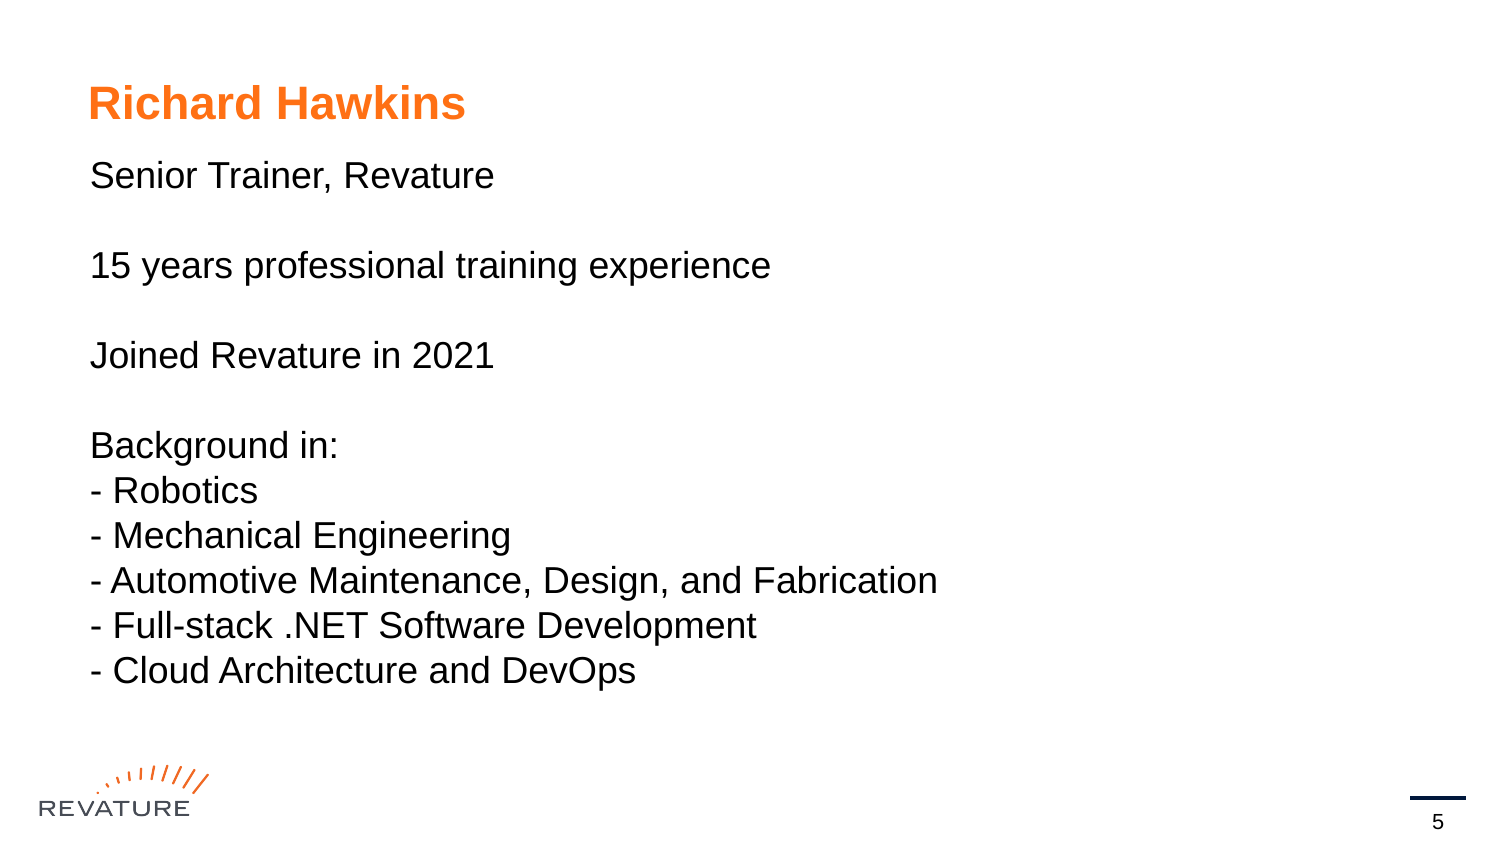

# Richard Hawkins
Senior Trainer, Revature

15 years professional training experience

Joined Revature in 2021

Background in:
- Robotics
- Mechanical Engineering
- Automotive Maintenance, Design, and Fabrication
- Full-stack .NET Software Development
- Cloud Architecture and DevOps